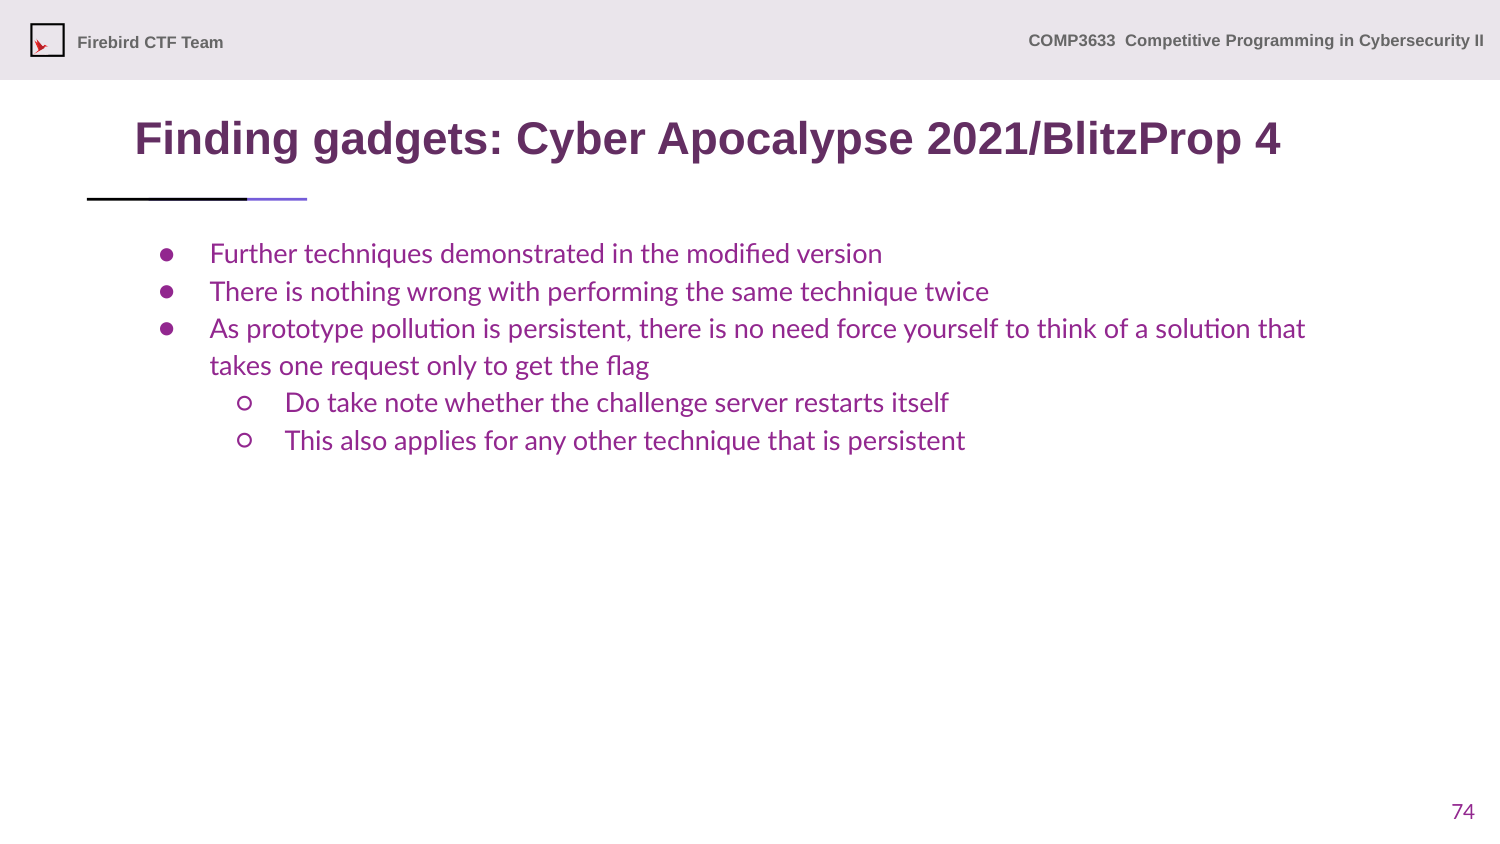

# Finding gadgets: Cyber Apocalypse 2021/BlitzProp 4
Further techniques demonstrated in the modified version
There is nothing wrong with performing the same technique twice
As prototype pollution is persistent, there is no need force yourself to think of a solution that takes one request only to get the flag
Do take note whether the challenge server restarts itself
This also applies for any other technique that is persistent
74